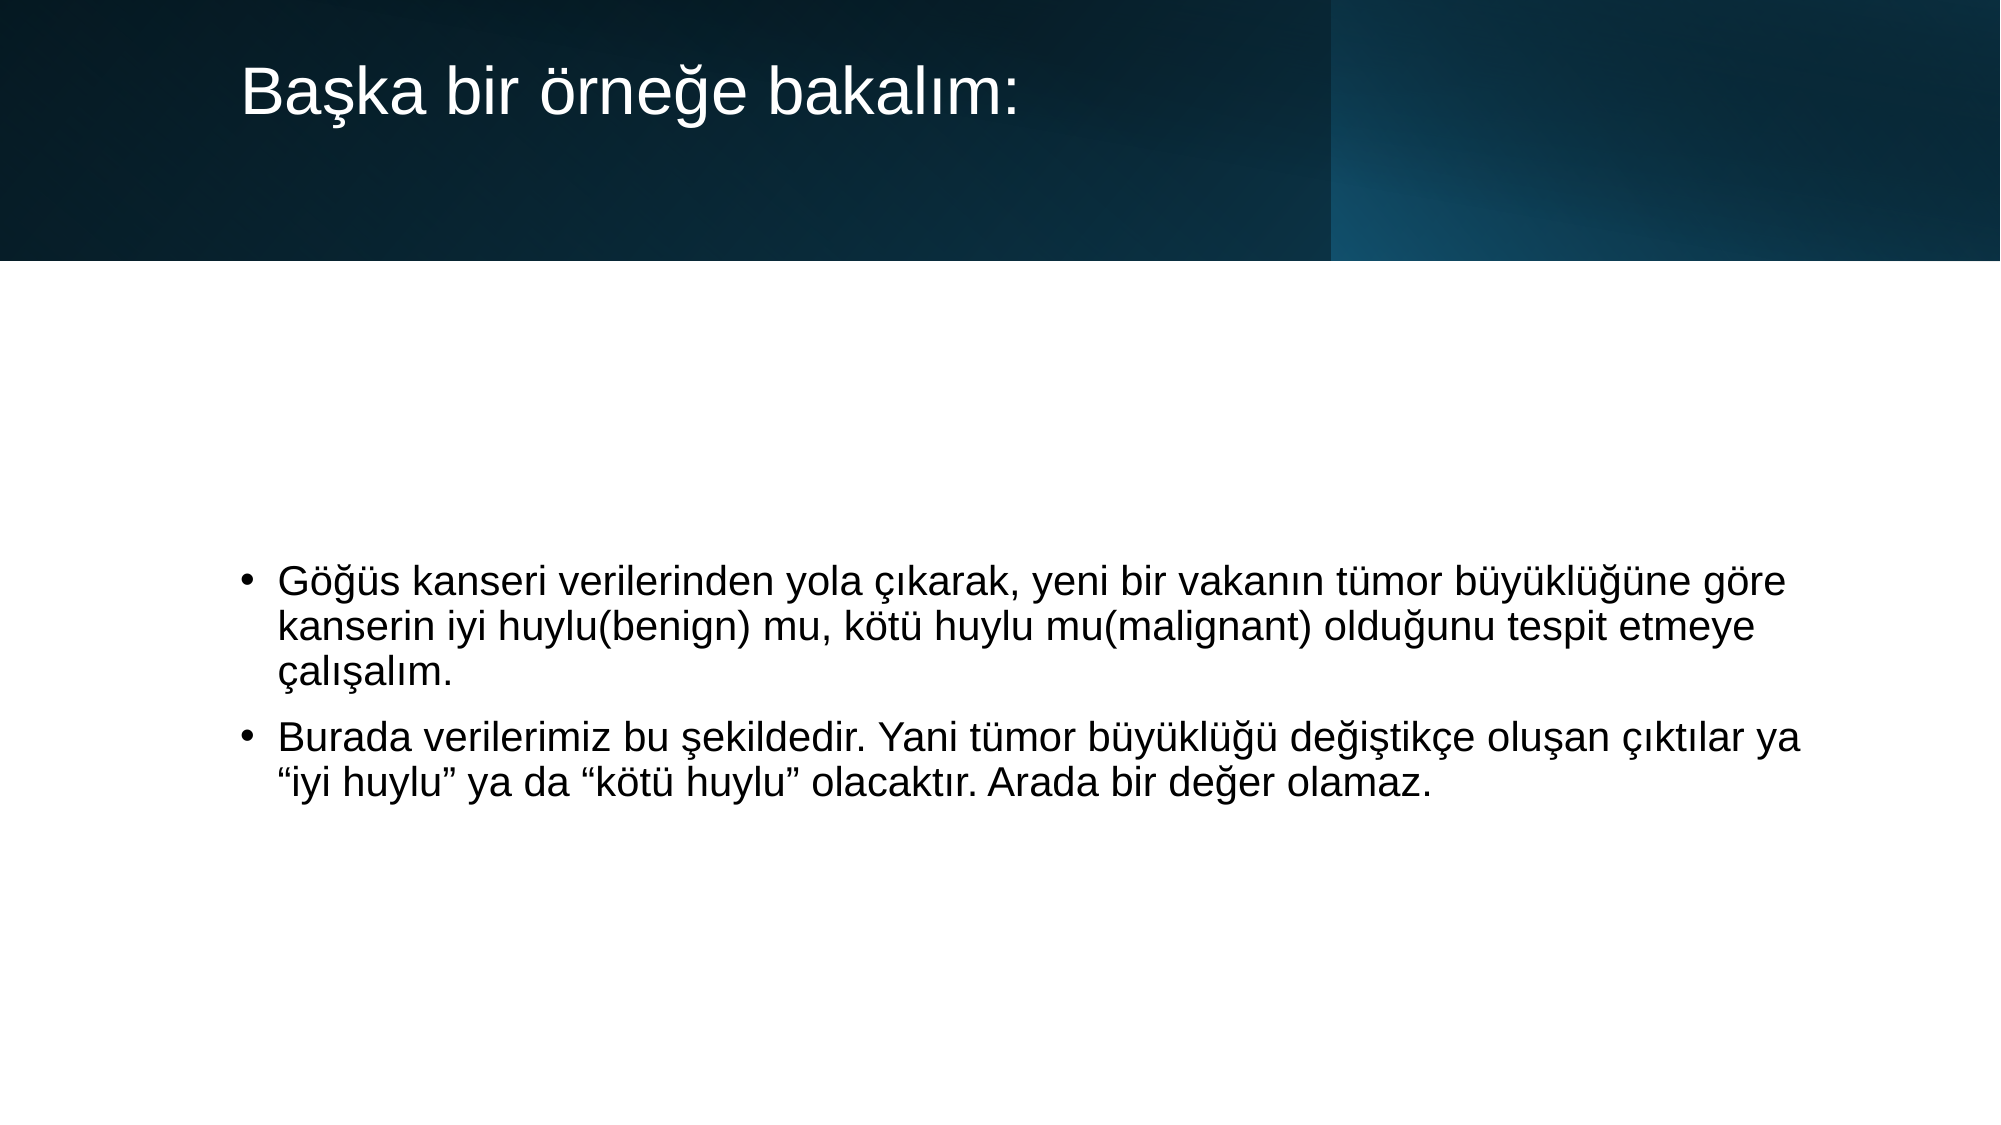

# Başka bir örneğe bakalım:
Göğüs kanseri verilerinden yola çıkarak, yeni bir vakanın tümor büyüklüğüne göre kanserin iyi huylu(benign) mu, kötü huylu mu(malignant) olduğunu tespit etmeye çalışalım.
Burada verilerimiz bu şekildedir. Yani tümor büyüklüğü değiştikçe oluşan çıktılar ya “iyi huylu” ya da “kötü huylu” olacaktır. Arada bir değer olamaz.